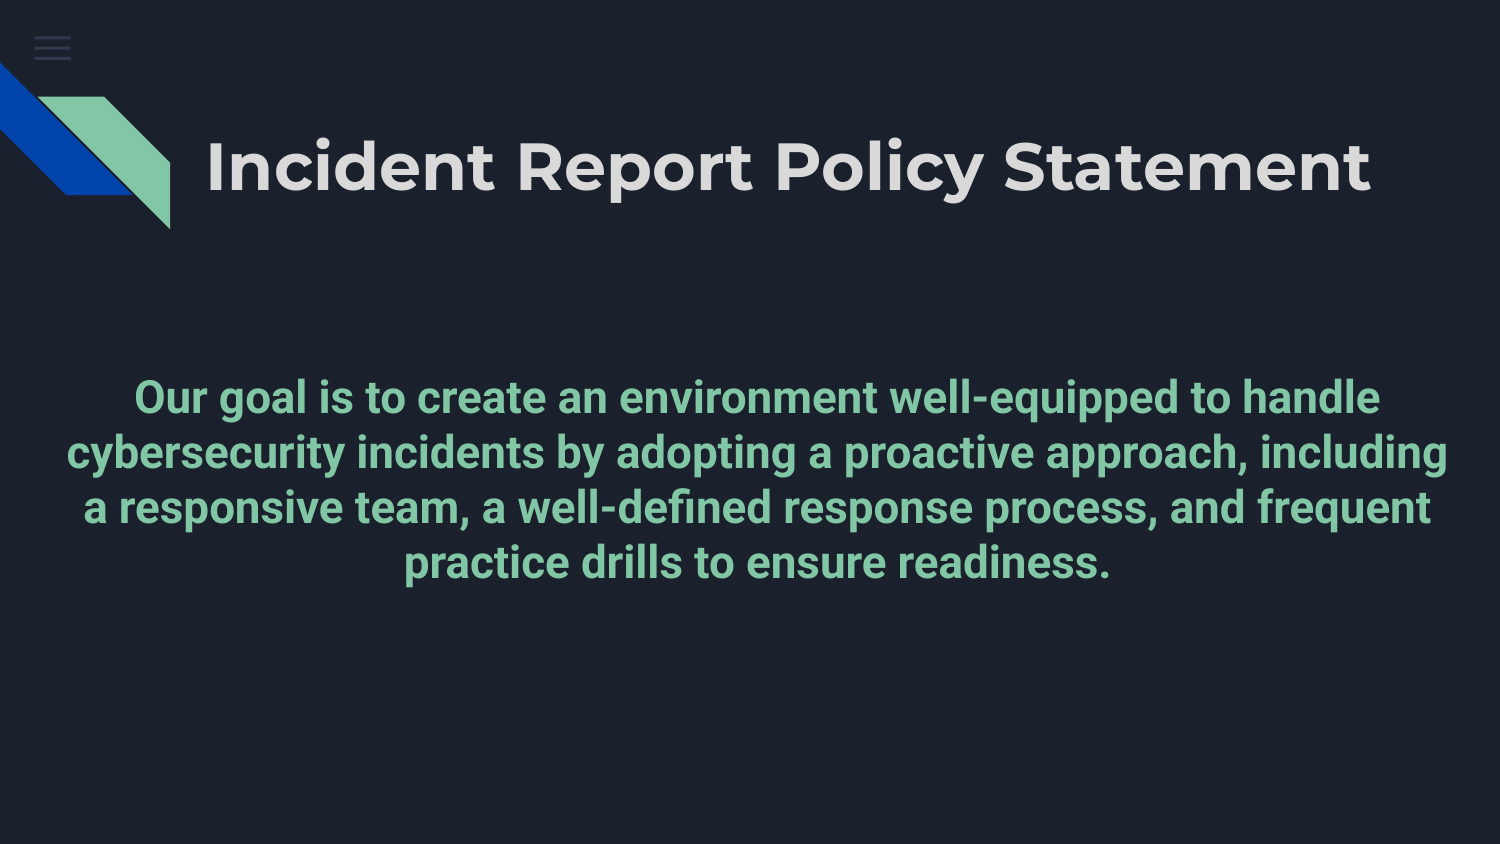

# Incident Report Policy Statement
Our goal is to create an environment well-equipped to handle cybersecurity incidents by adopting a proactive approach, including a responsive team, a well-defined response process, and frequent practice drills to ensure readiness.